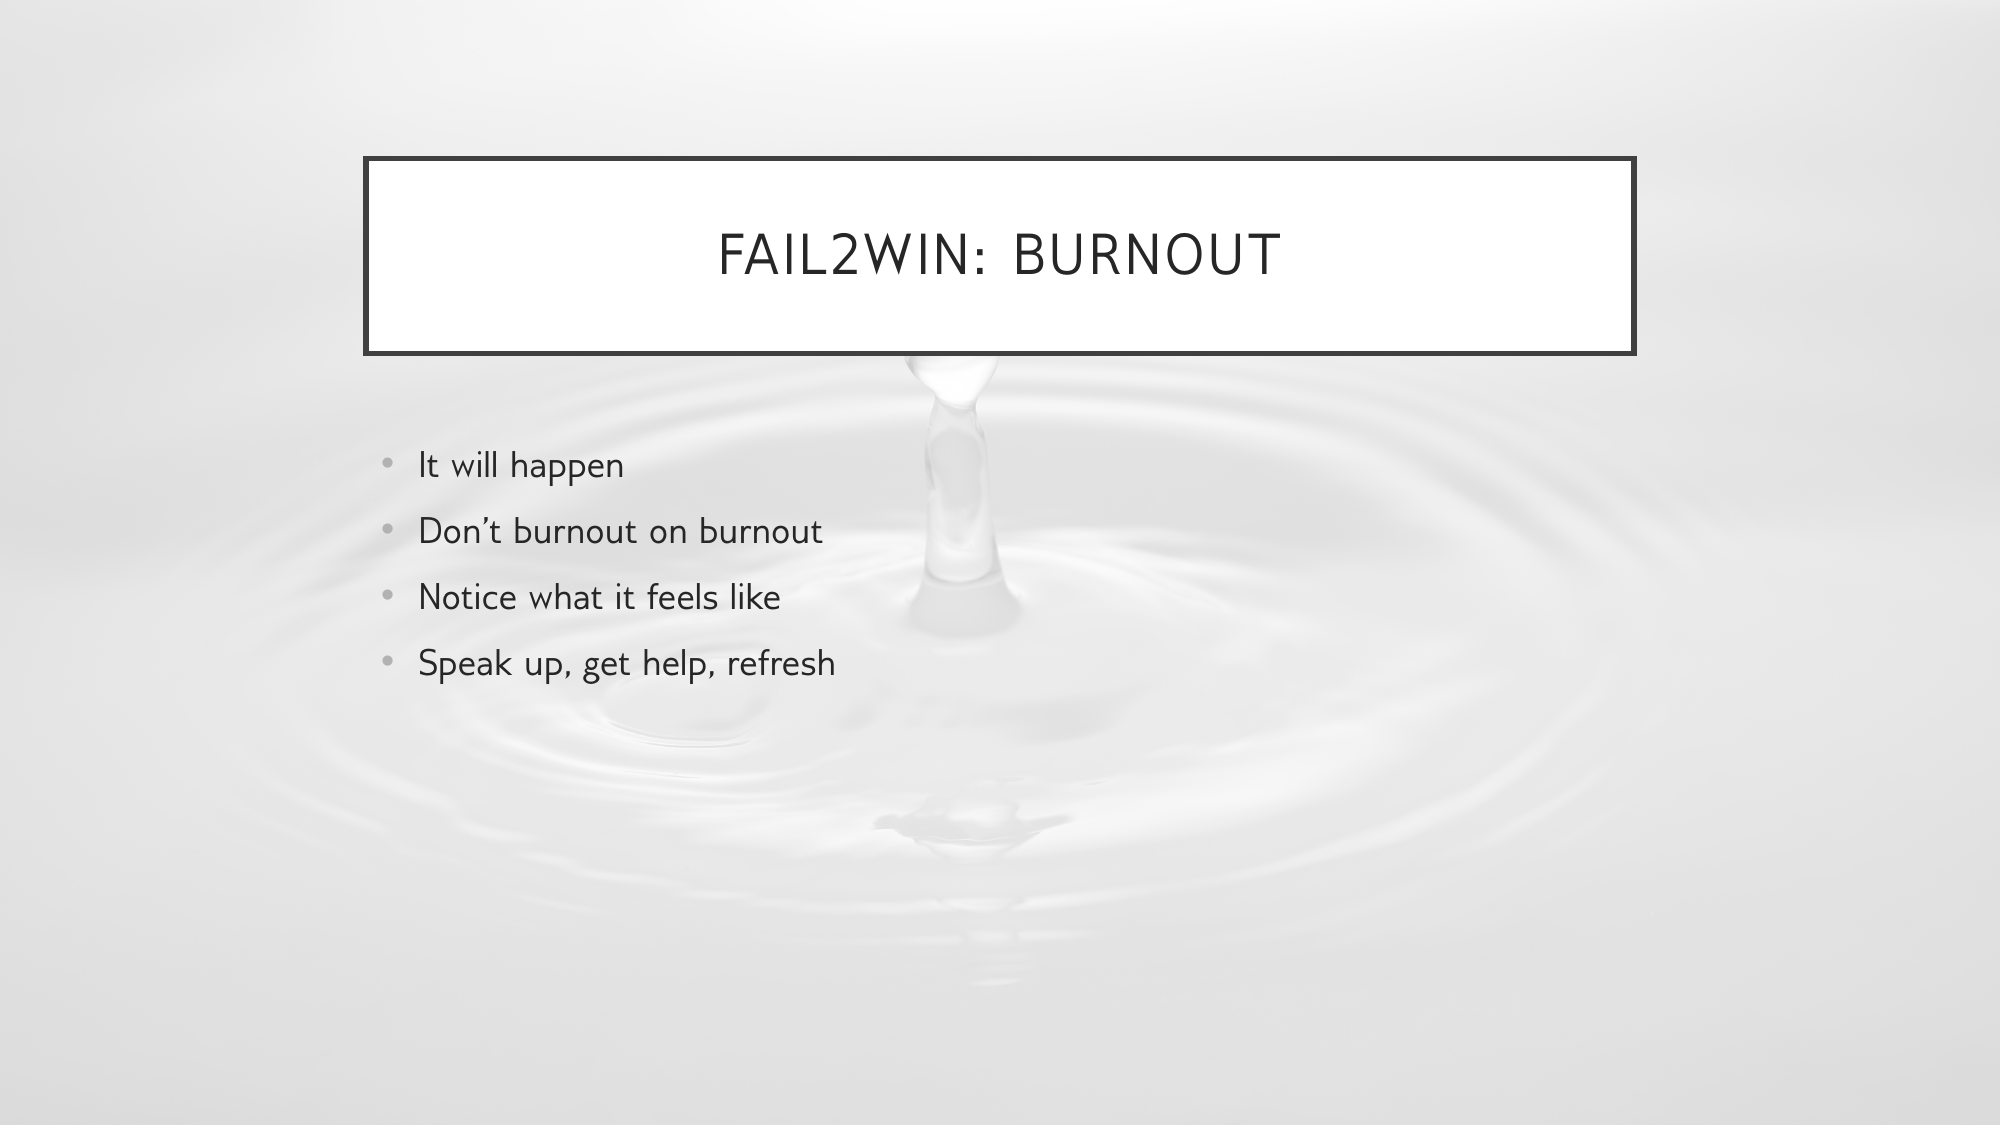

# Fail2Win: Burnout
It will happen
Don’t burnout on burnout
Notice what it feels like
Speak up, get help, refresh